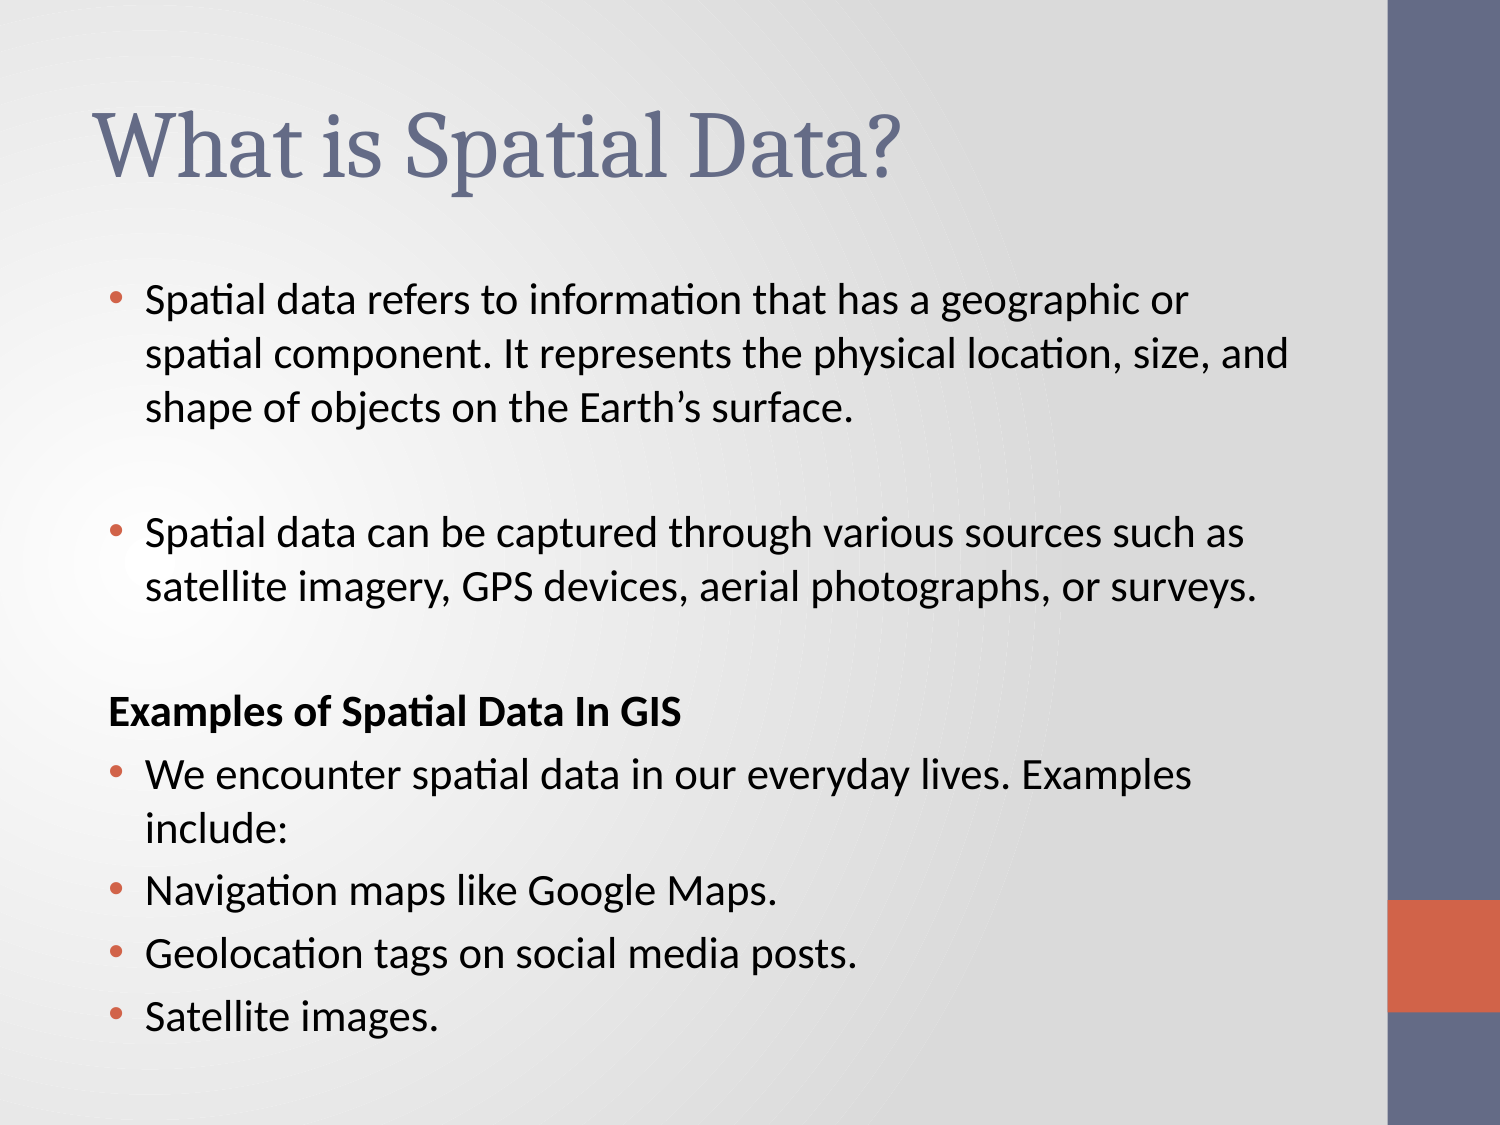

# What is Spatial Data?
Spatial data refers to information that has a geographic or spatial component. It represents the physical location, size, and shape of objects on the Earth’s surface.

Spatial data can be captured through various sources such as satellite imagery, GPS devices, aerial photographs, or surveys.

Examples of Spatial Data In GIS
We encounter spatial data in our everyday lives. Examples include:
Navigation maps like Google Maps.
Geolocation tags on social media posts.
Satellite images.